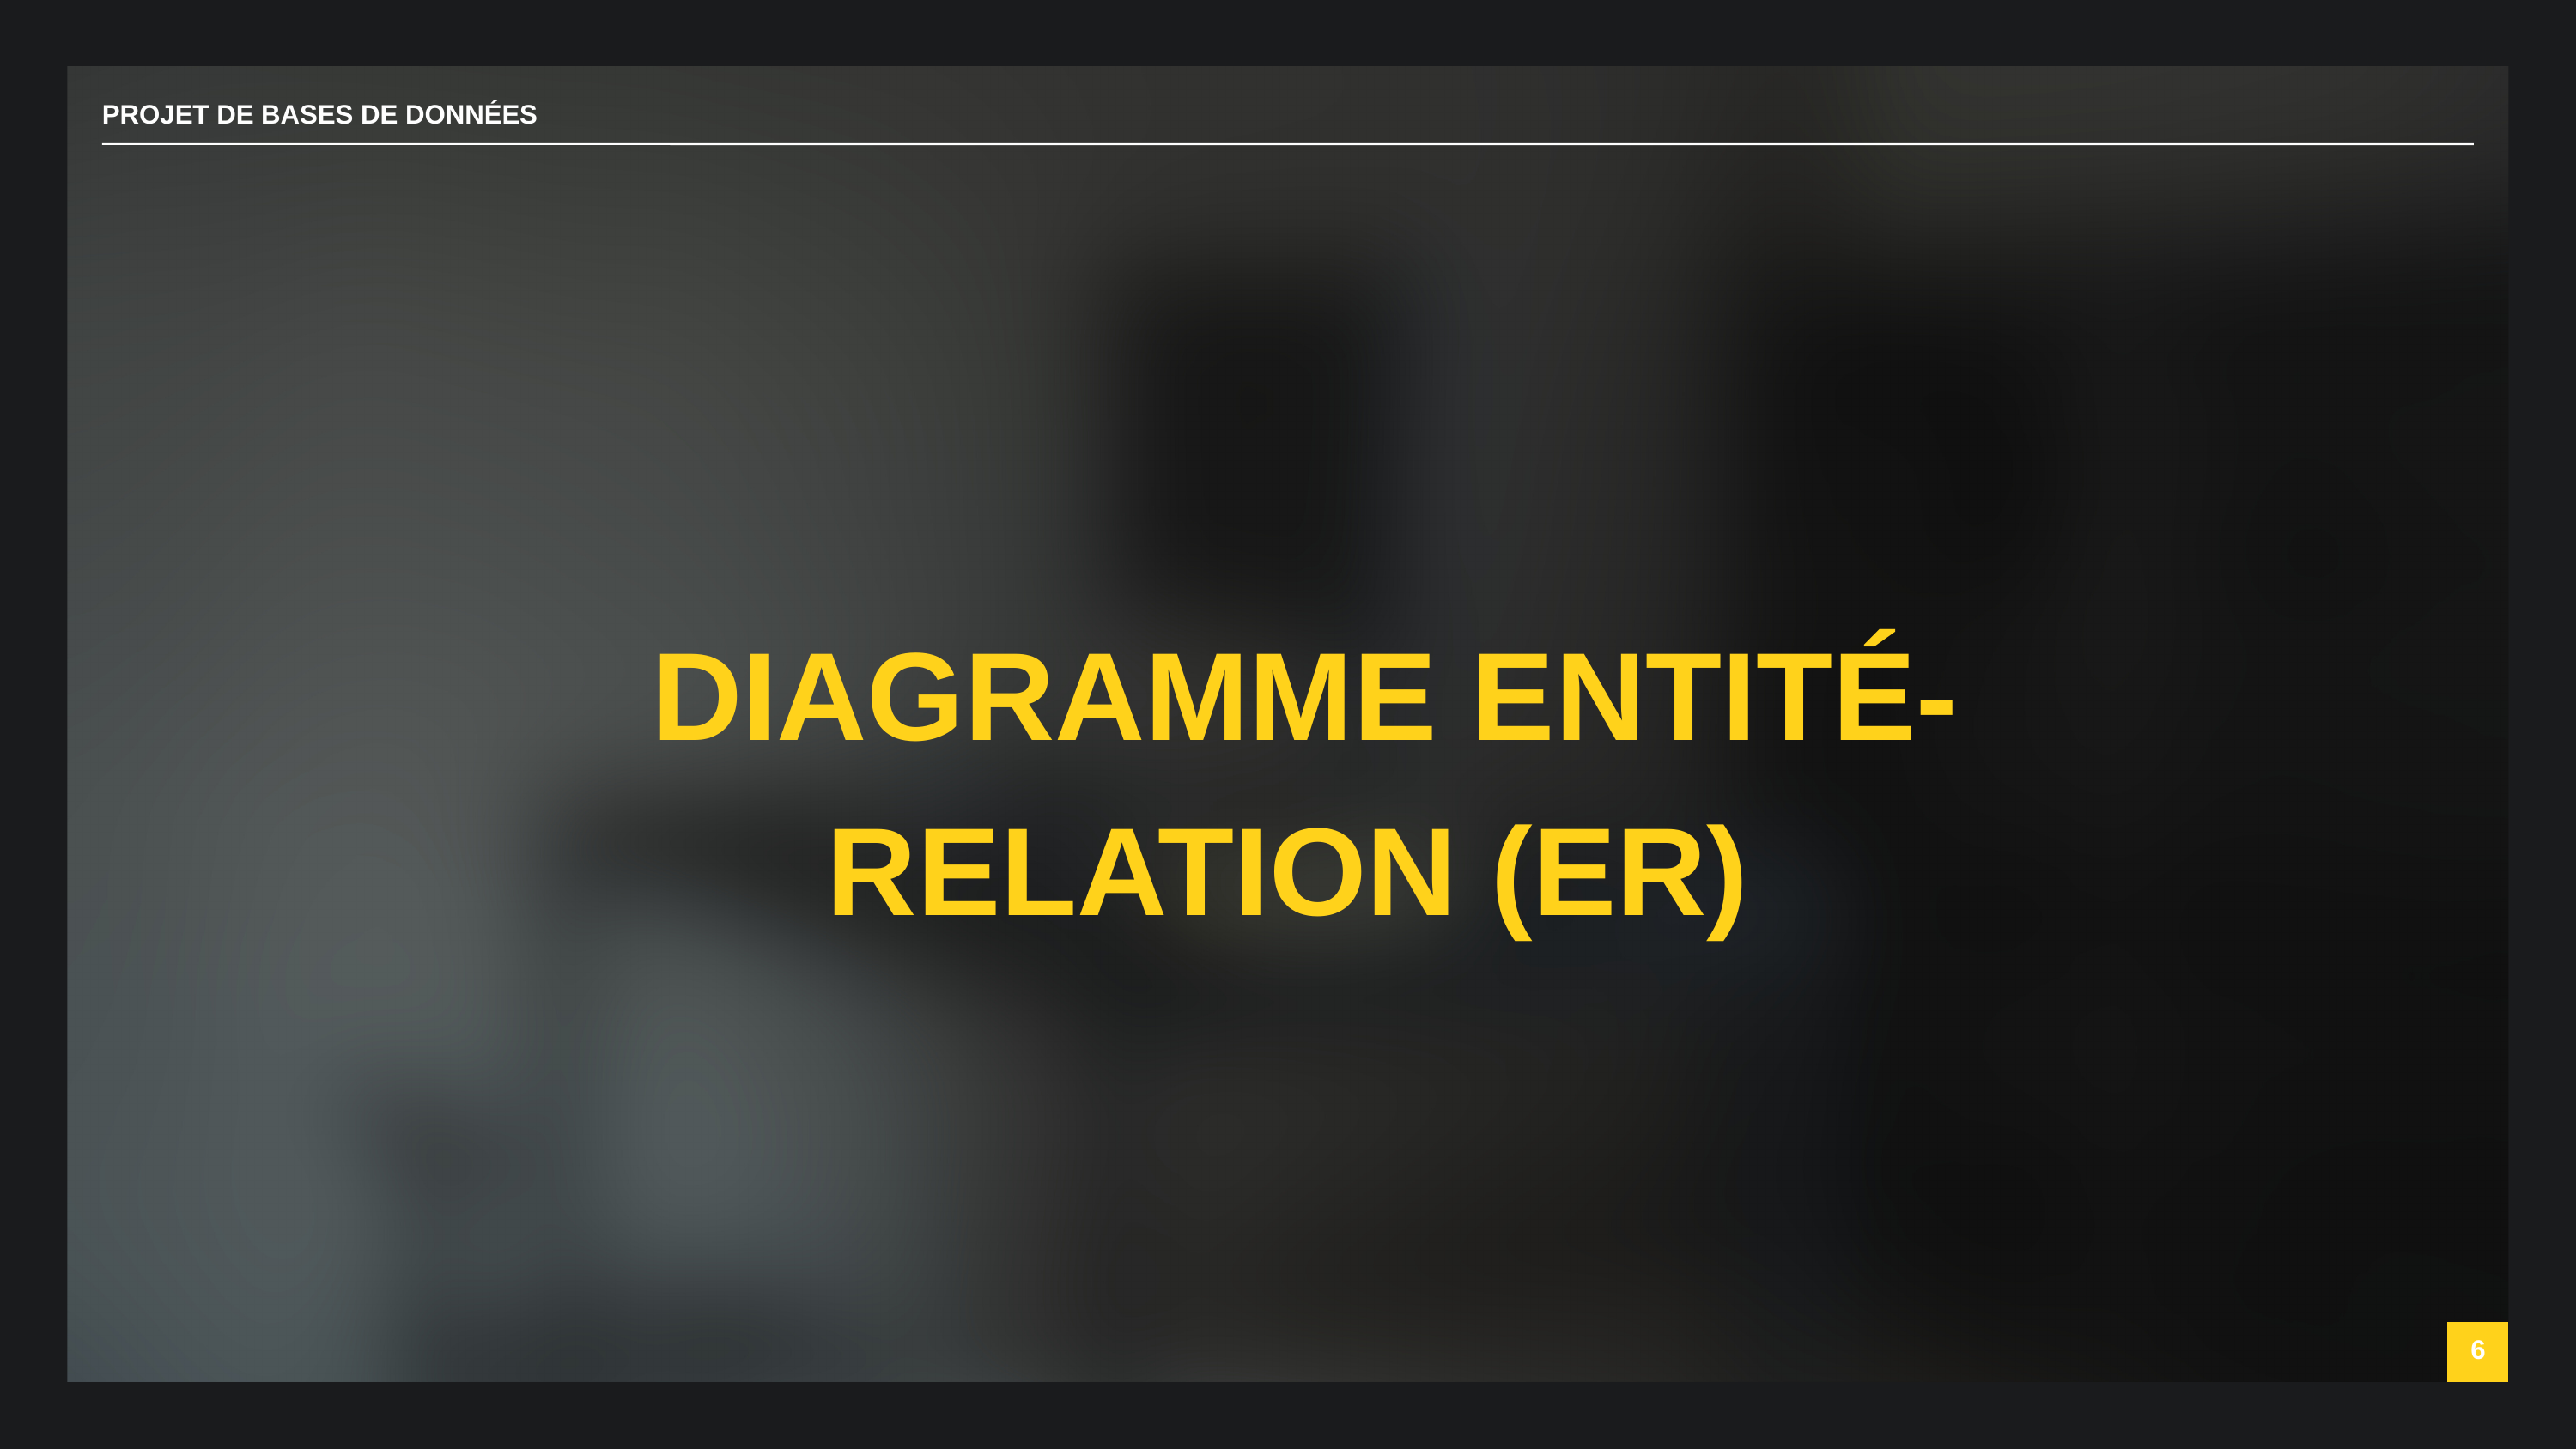

PROJET DE BASES DE DONNÉES

 DIAGRAMME ENTITÉ-RELATION (ER)

6